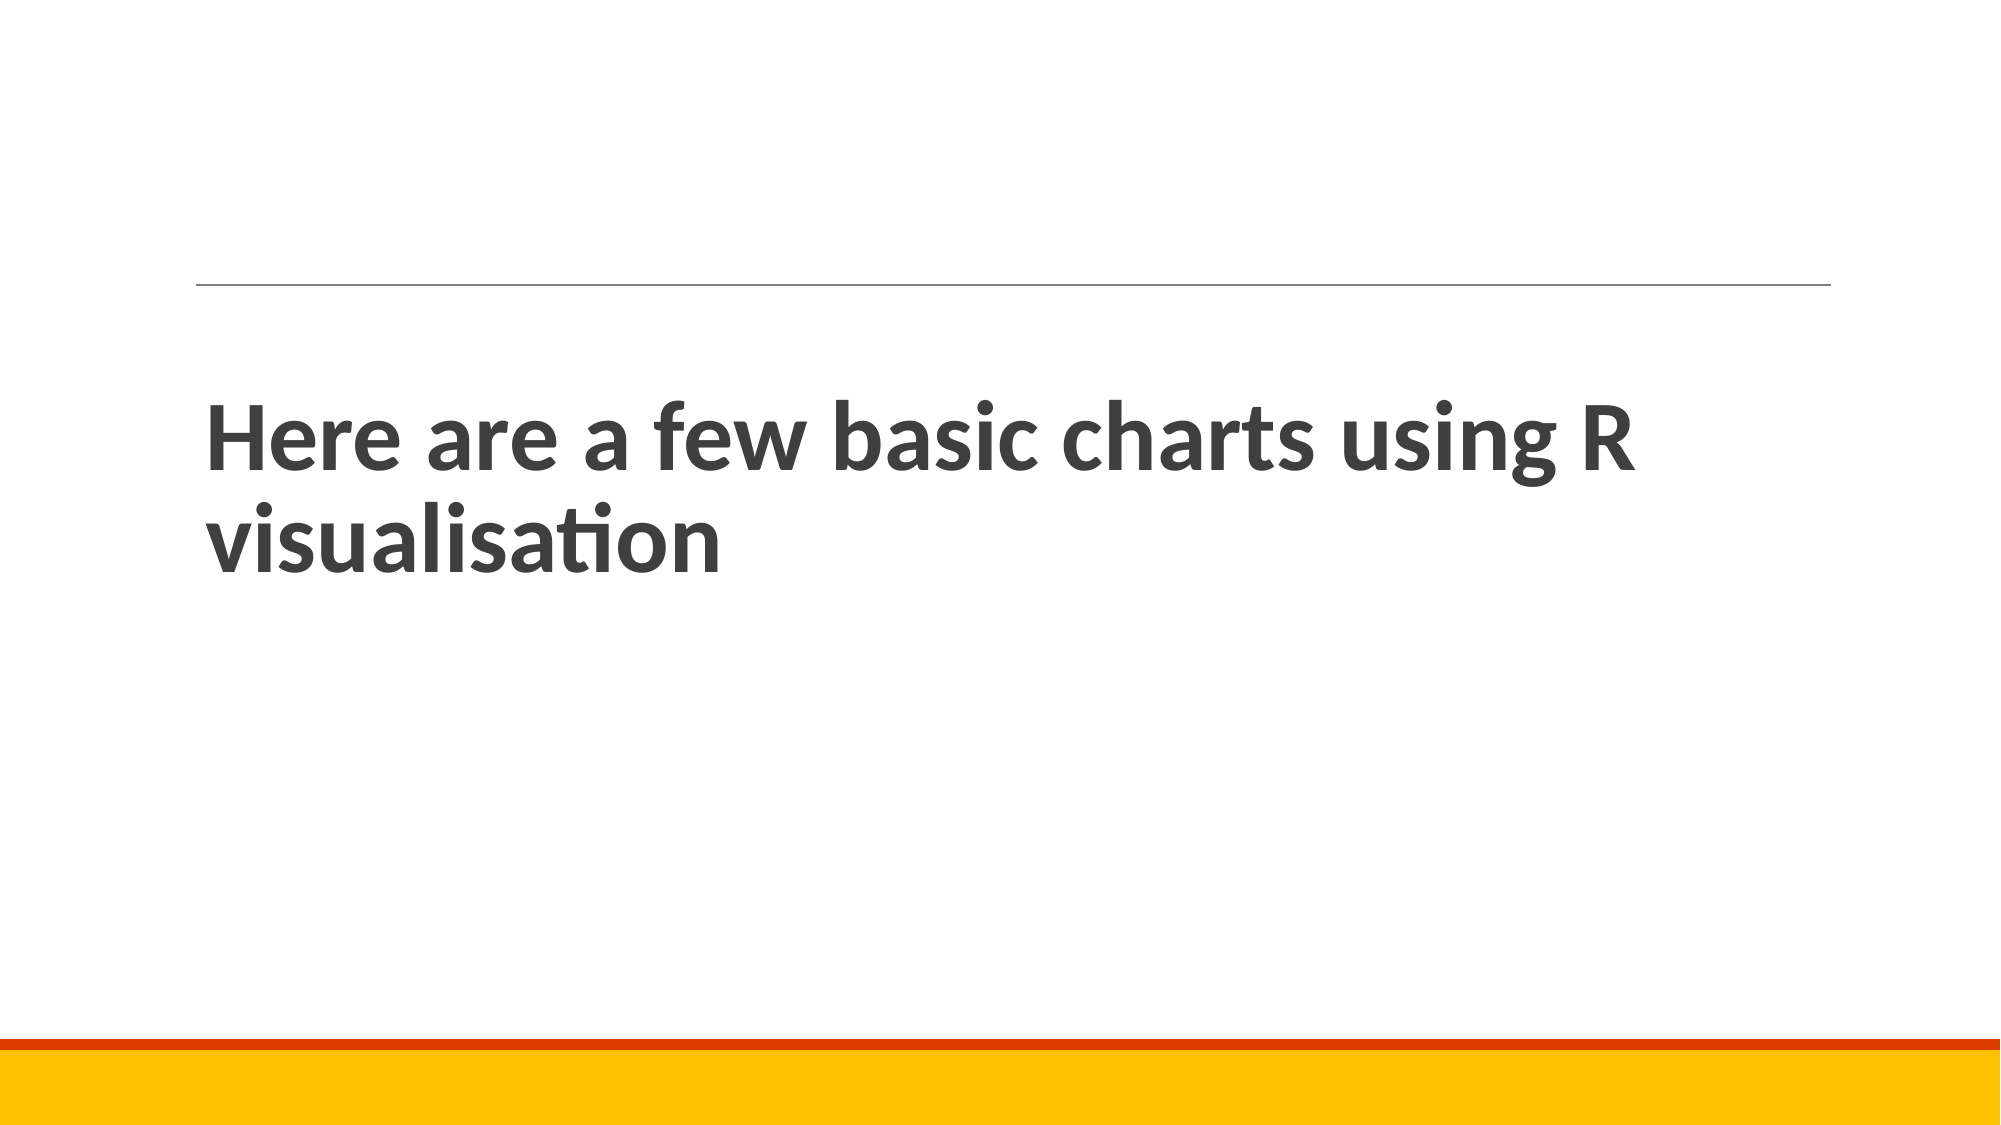

# Here are a few basic charts using R visualisation